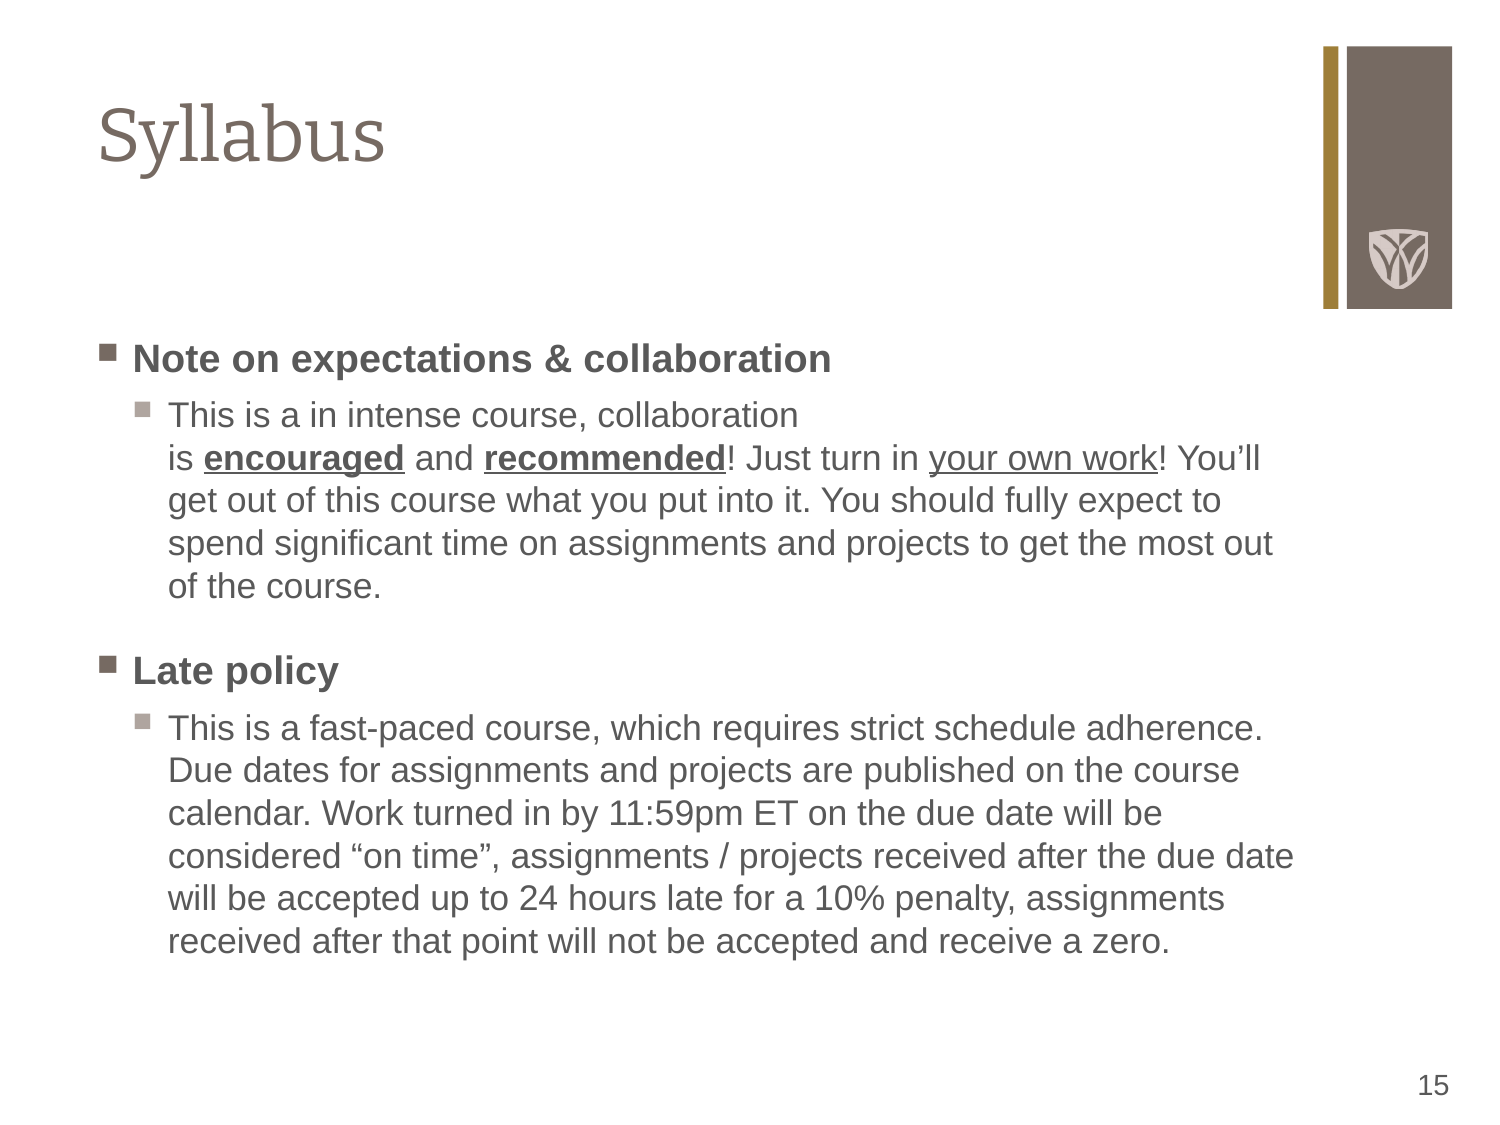

# Syllabus
Note on expectations & collaboration
This is a in intense course, collaboration is encouraged and recommended! Just turn in your own work! You’ll get out of this course what you put into it. You should fully expect to spend significant time on assignments and projects to get the most out of the course.
Late policy
This is a fast-paced course, which requires strict schedule adherence. Due dates for assignments and projects are published on the course calendar. Work turned in by 11:59pm ET on the due date will be considered “on time”, assignments / projects received after the due date will be accepted up to 24 hours late for a 10% penalty, assignments received after that point will not be accepted and receive a zero.

15